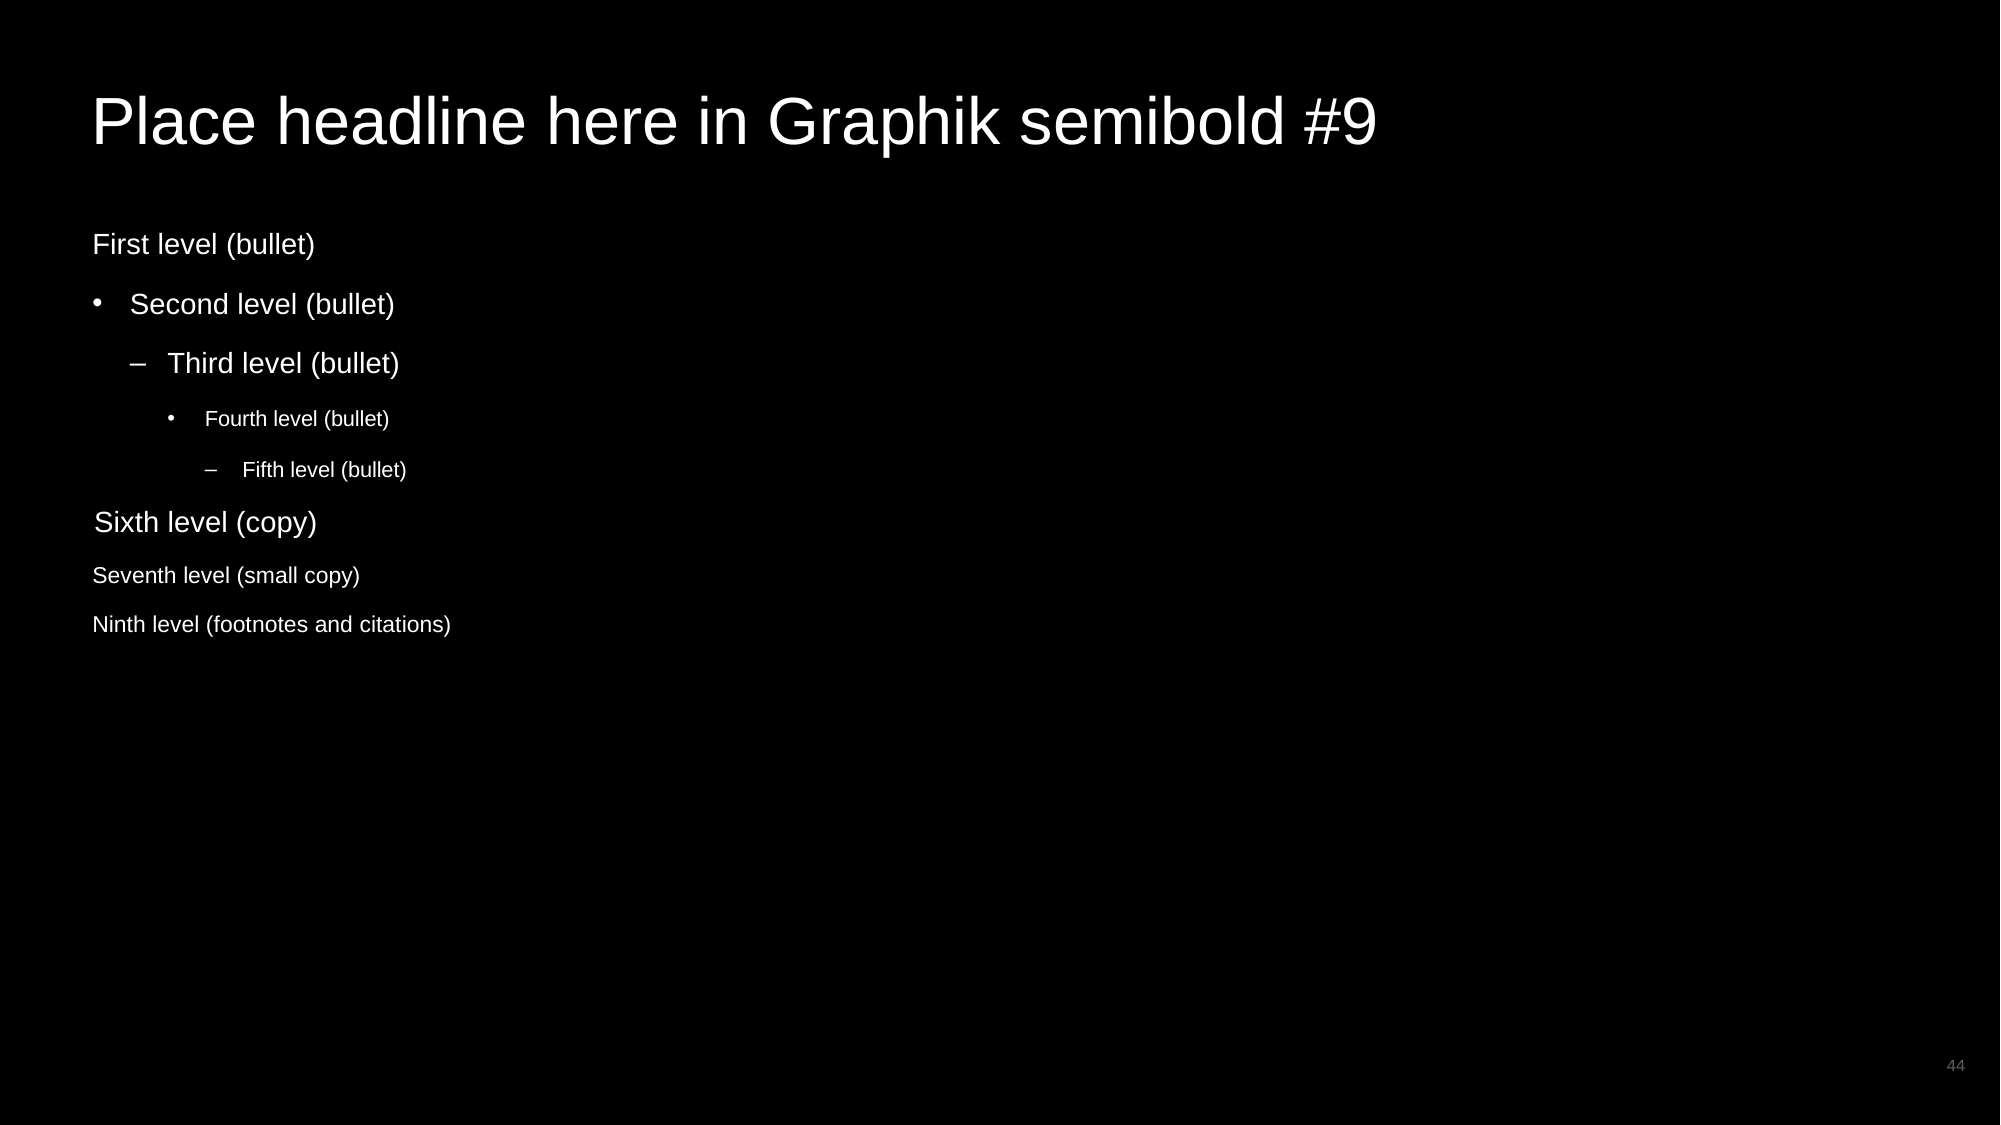

# Place headline here in Graphik semibold #9
First level (bullet)
Second level (bullet)
Third level (bullet)
Fourth level (bullet)
Fifth level (bullet)
Sixth level (copy)
Seventh level (small copy)
Ninth level (footnotes and citations)